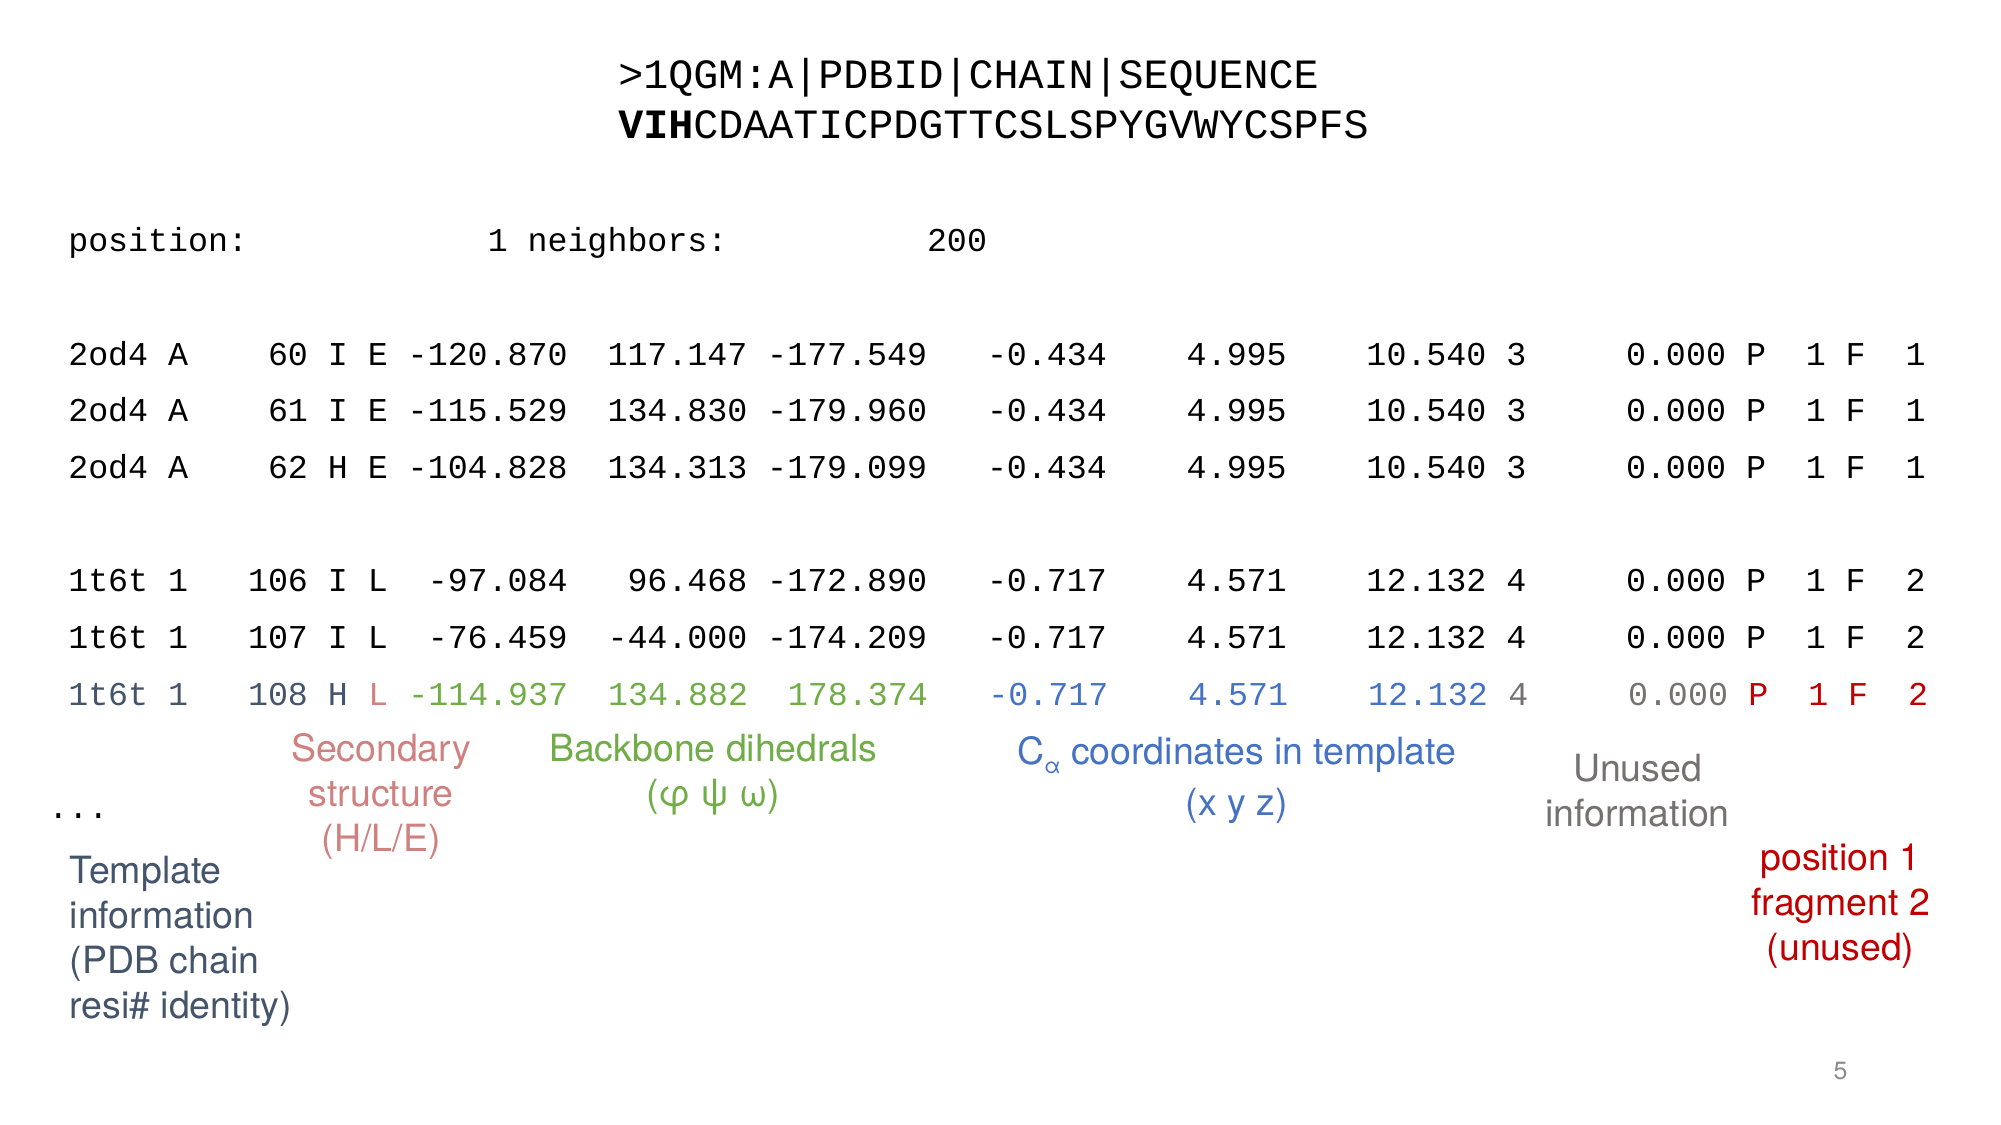

>1QGM:A|PDBID|CHAIN|SEQUENCE
VIHCDAATICPDGTTCSLSPYGVWYCSPFS
 position:            1 neighbors:          200

 2od4 A    60 I E -120.870  117.147 -177.549   -0.434    4.995    10.540 3     0.000 P  1 F  1
 2od4 A    61 I E -115.529  134.830 -179.960   -0.434    4.995    10.540 3     0.000 P  1 F  1
 2od4 A    62 H E -104.828  134.313 -179.099   -0.434    4.995    10.540 3     0.000 P  1 F  1

 1t6t 1   106 I L  -97.084   96.468 -172.890   -0.717    4.571    12.132 4     0.000 P  1 F  2
 1t6t 1   107 I L  -76.459  -44.000 -174.209   -0.717    4.571    12.132 4     0.000 P  1 F  2
 1t6t 1   108 H L -114.937  134.882  178.374   -0.717    4.571    12.132 4     0.000 P  1 F  2

...
Backbone dihedrals
(φ ψ ω)
Secondary structure (H/L/E)
Cα coordinates in template
(x y z)
Unused
information
position 1 fragment 2
(unused)
Template information
(PDB chain
resi# identity)
5